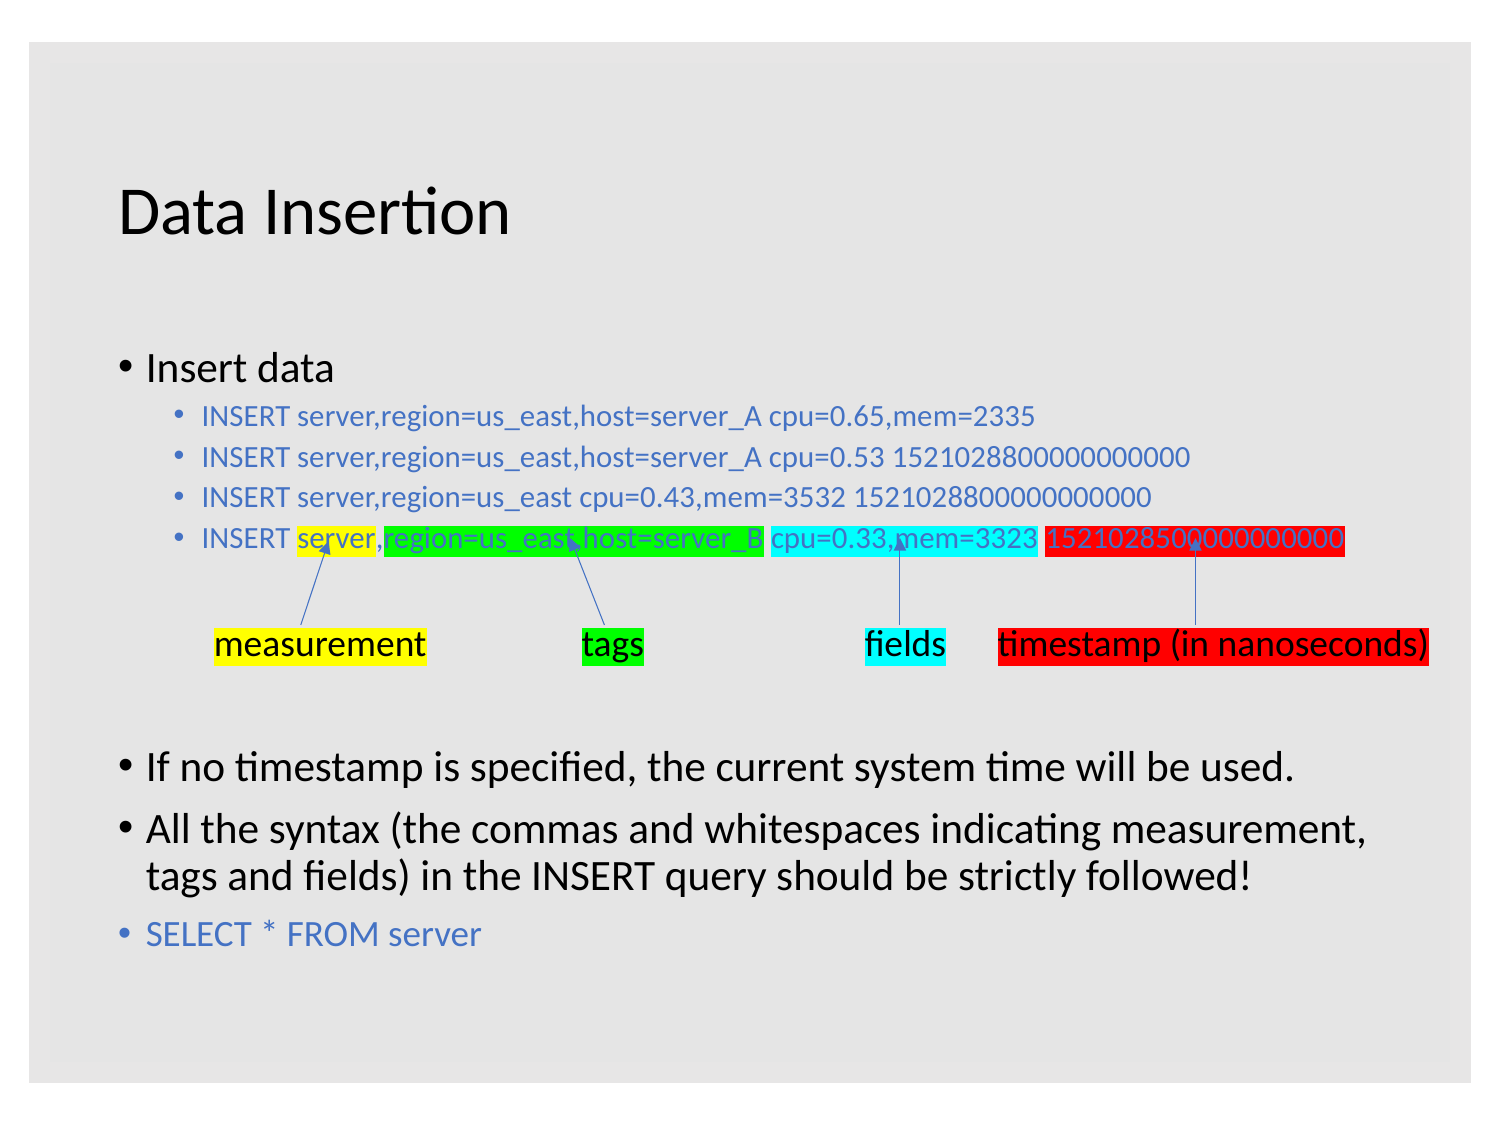

# Data Insertion
Insert data
INSERT server,region=us_east,host=server_A cpu=0.65,mem=2335
INSERT server,region=us_east,host=server_A cpu=0.53 1521028800000000000
INSERT server,region=us_east cpu=0.43,mem=3532 1521028800000000000
INSERT server,region=us_east,host=server_B cpu=0.33,mem=3323 1521028500000000000

If no timestamp is specified, the current system time will be used.
All the syntax (the commas and whitespaces indicating measurement, tags and fields) in the INSERT query should be strictly followed!
SELECT * FROM server
measurement	        tags		      fields	    timestamp (in nanoseconds)